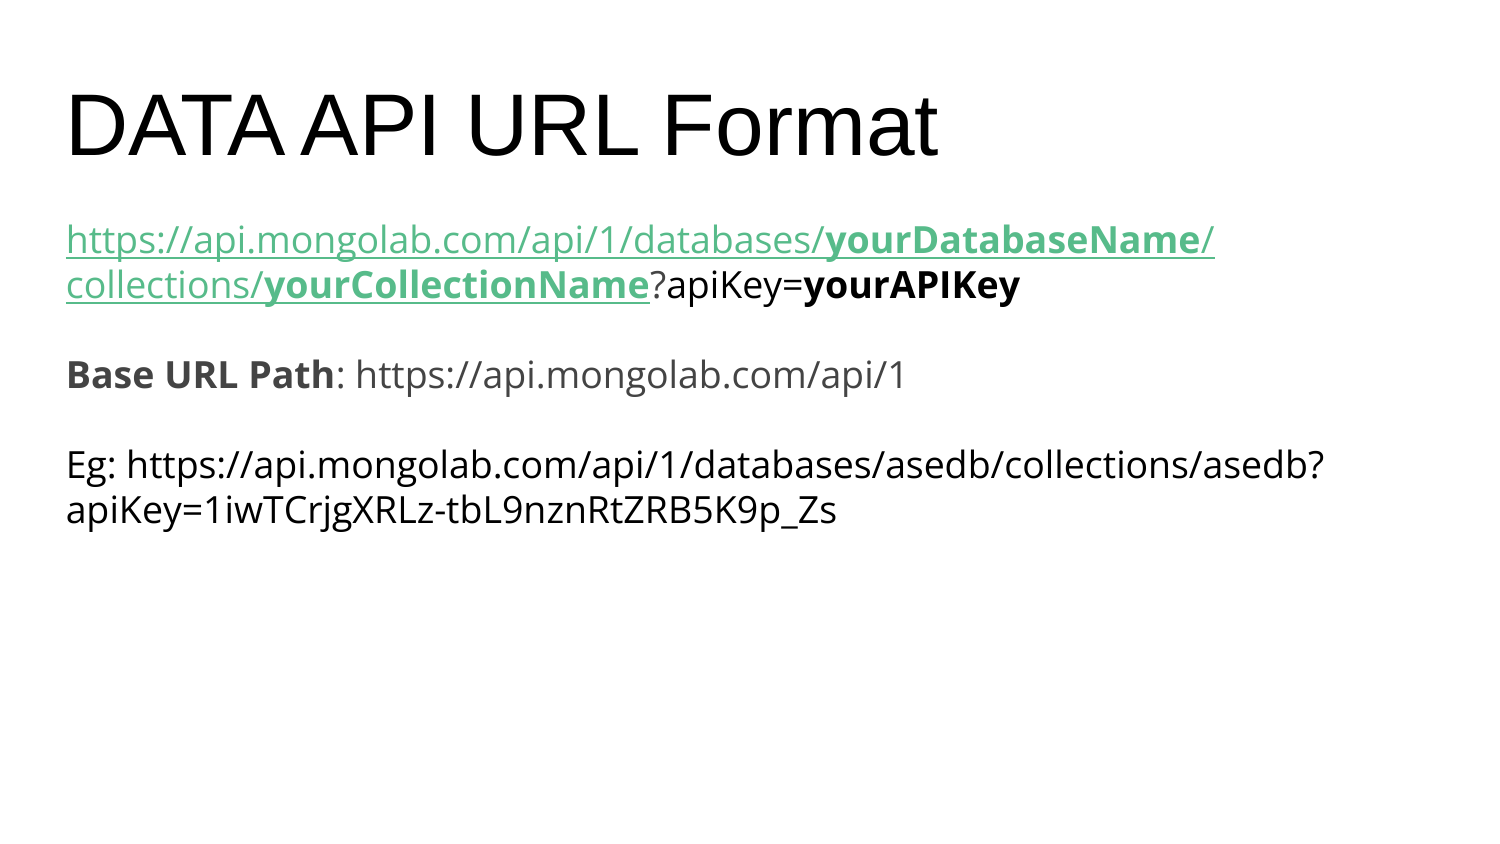

DATA API URL Format
https://api.mongolab.com/api/1/databases/yourDatabaseName/collections/yourCollectionName?apiKey=yourAPIKey

Base URL Path: https://api.mongolab.com/api/1

Eg: https://api.mongolab.com/api/1/databases/asedb/collections/asedb?apiKey=1iwTCrjgXRLz-tbL9nznRtZRB5K9p_Zs